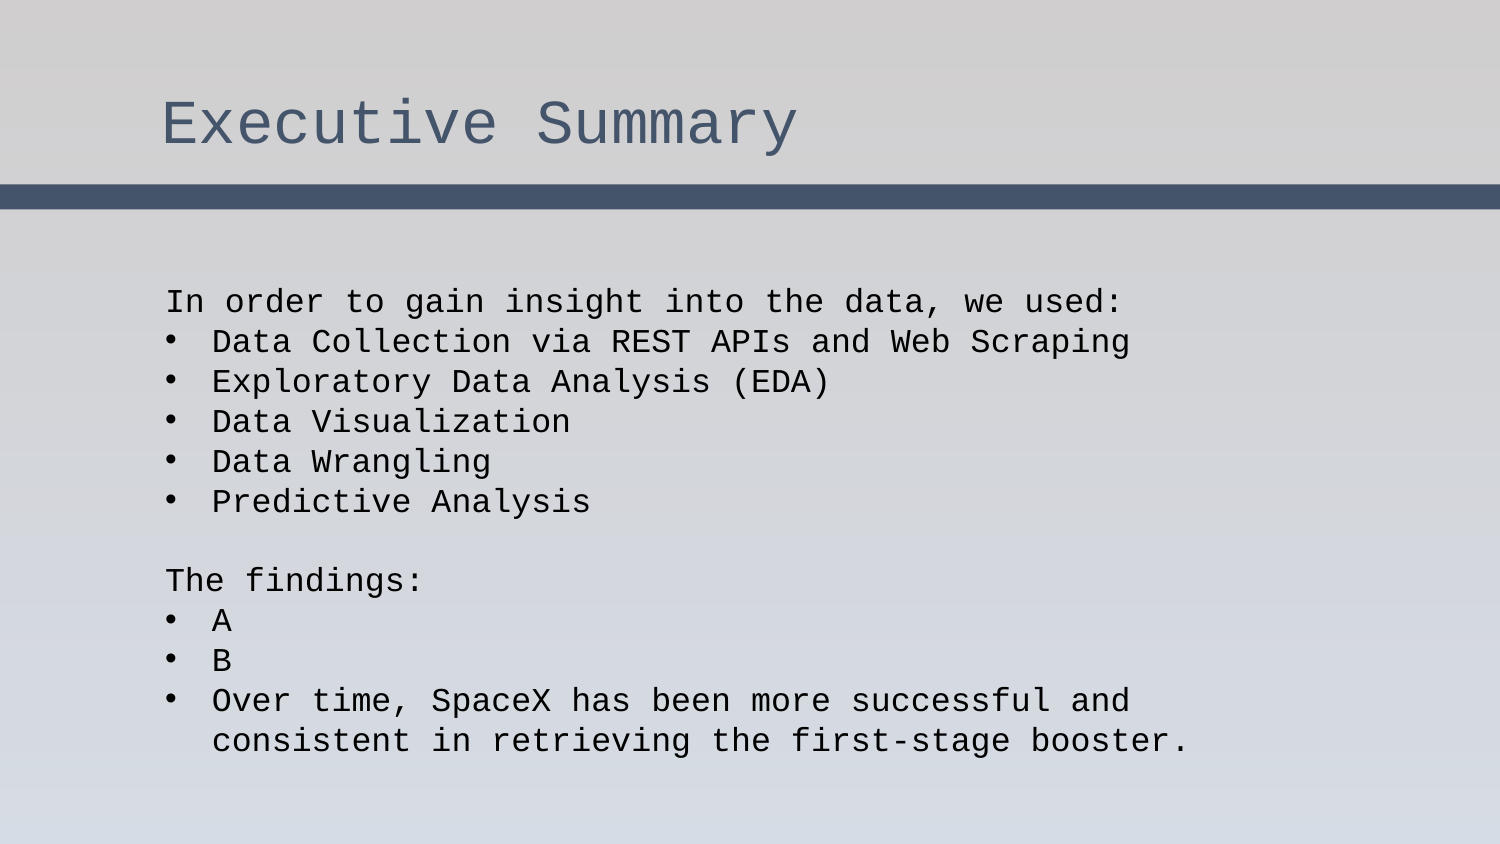

Executive Summary

In order to gain insight into the data, we used:
Data Collection via REST APIs and Web Scraping
Exploratory Data Analysis (EDA)
Data Visualization
Data Wrangling
Predictive Analysis

The findings:
A
B
Over time, SpaceX has been more successful and consistent in retrieving the first-stage booster.